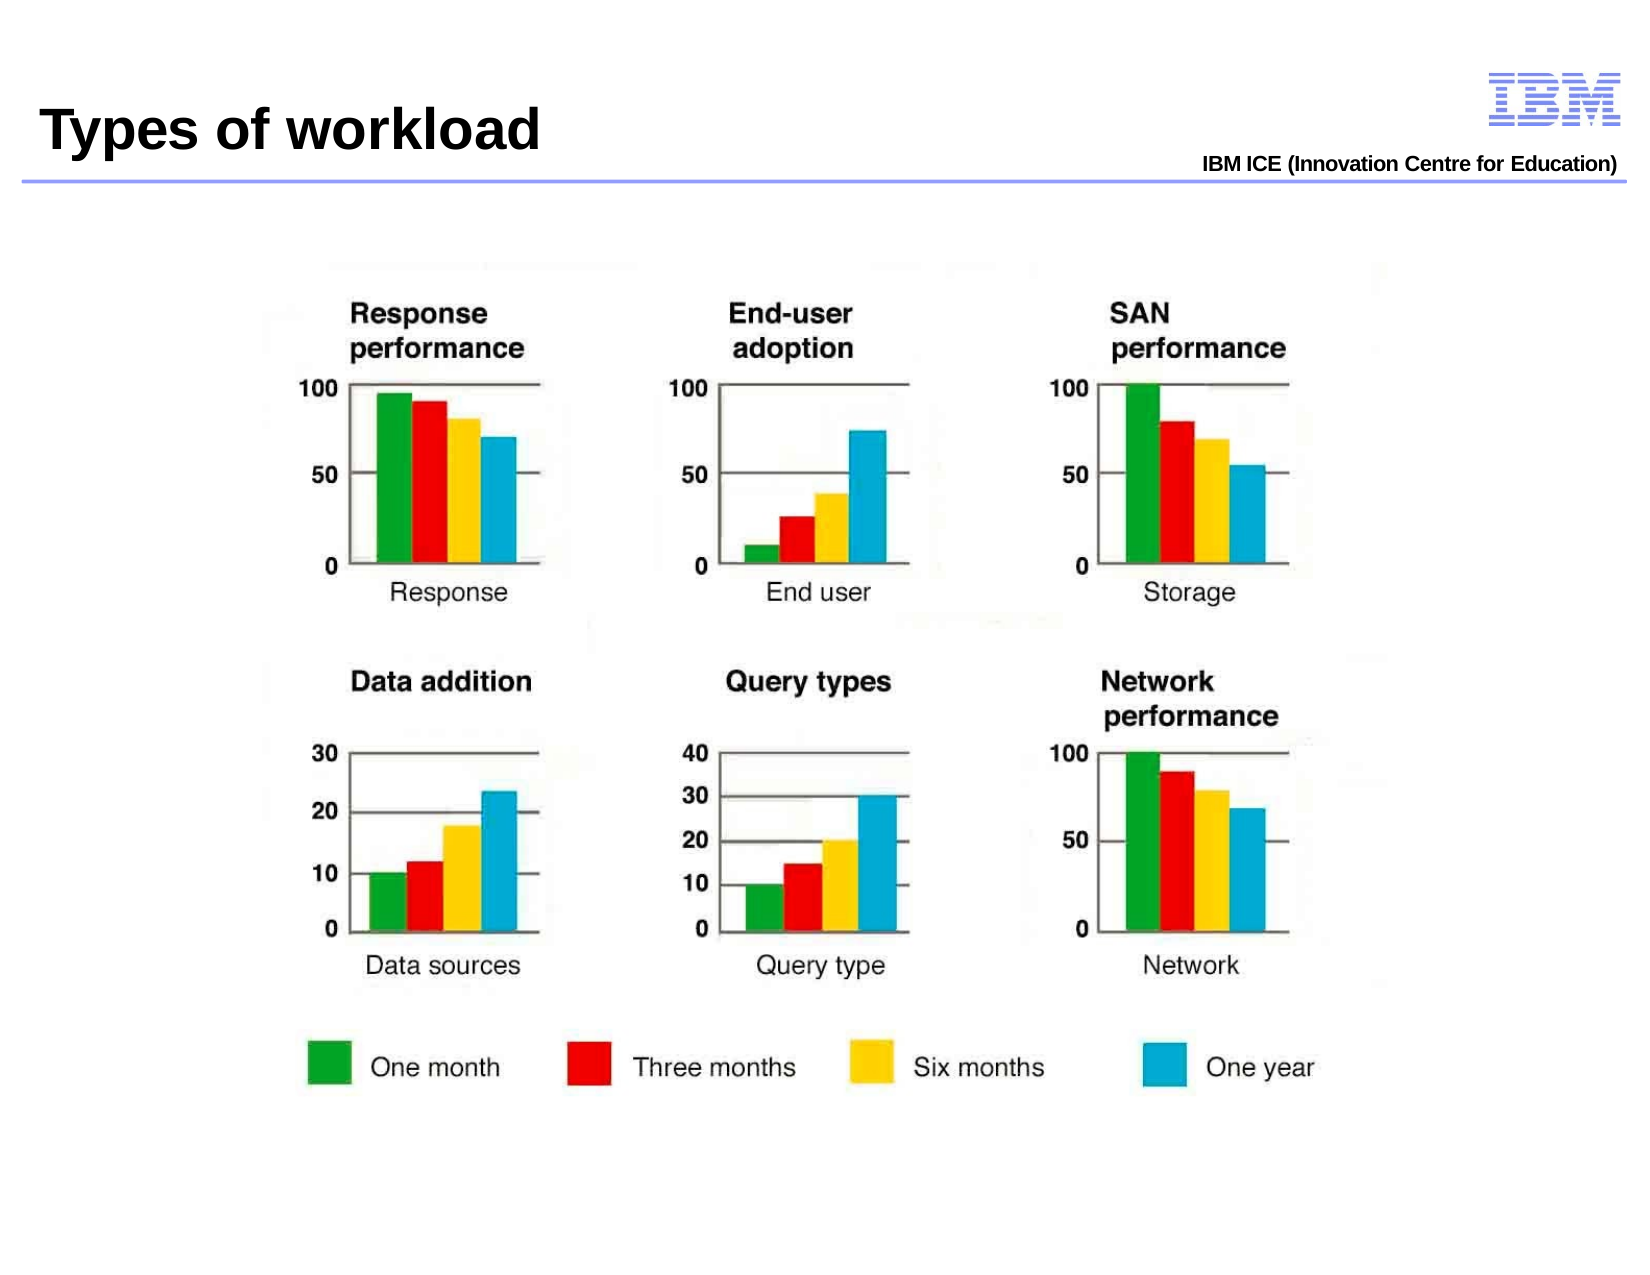

# Types of workload
IBM ICE (Innovation Centre for Education)